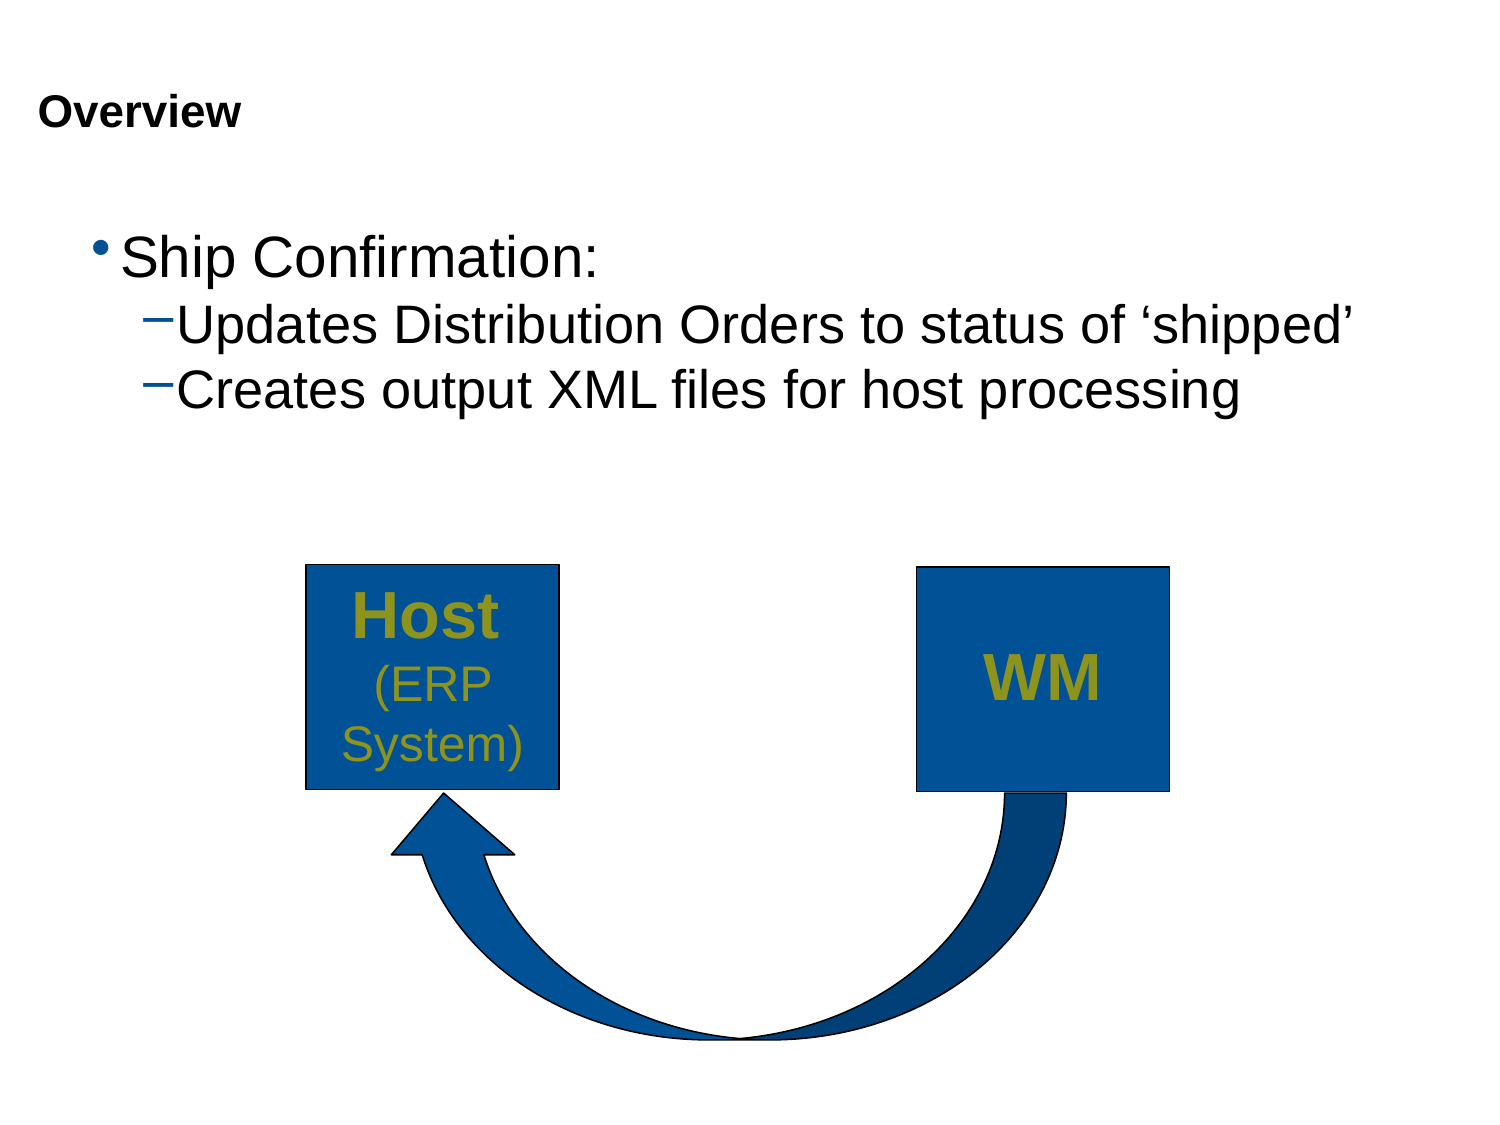

# Overview
Ship Confirmation:
Updates Distribution Orders to status of ‘shipped’
Creates output XML files for host processing
Host
(ERP System)

WM